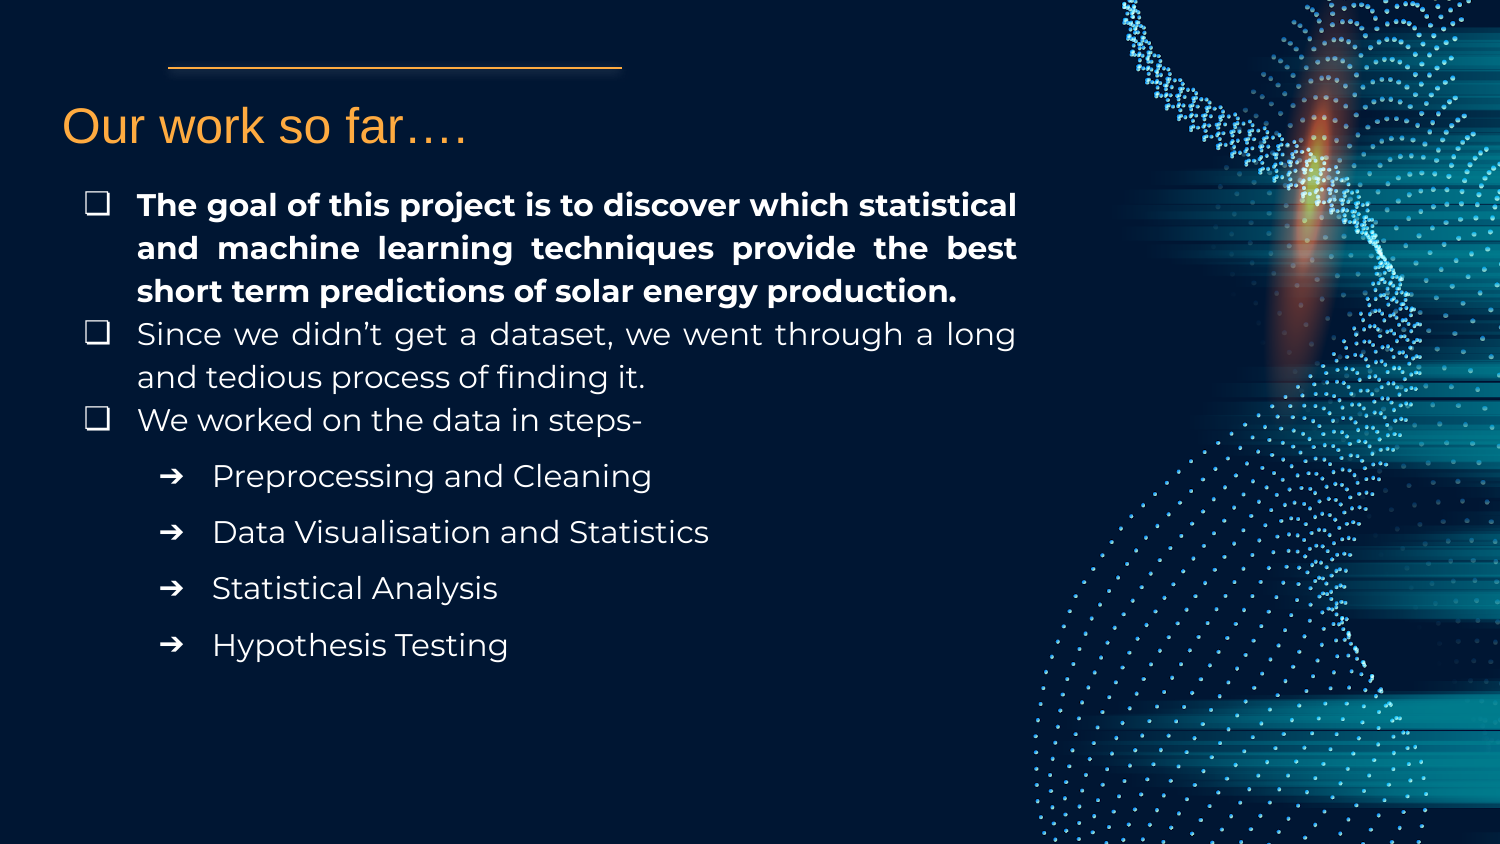

# Our work so far….
The goal of this project is to discover which statistical and machine learning techniques provide the best short term predictions of solar energy production.
Since we didn’t get a dataset, we went through a long and tedious process of finding it.
We worked on the data in steps-
Preprocessing and Cleaning
Data Visualisation and Statistics
Statistical Analysis
Hypothesis Testing